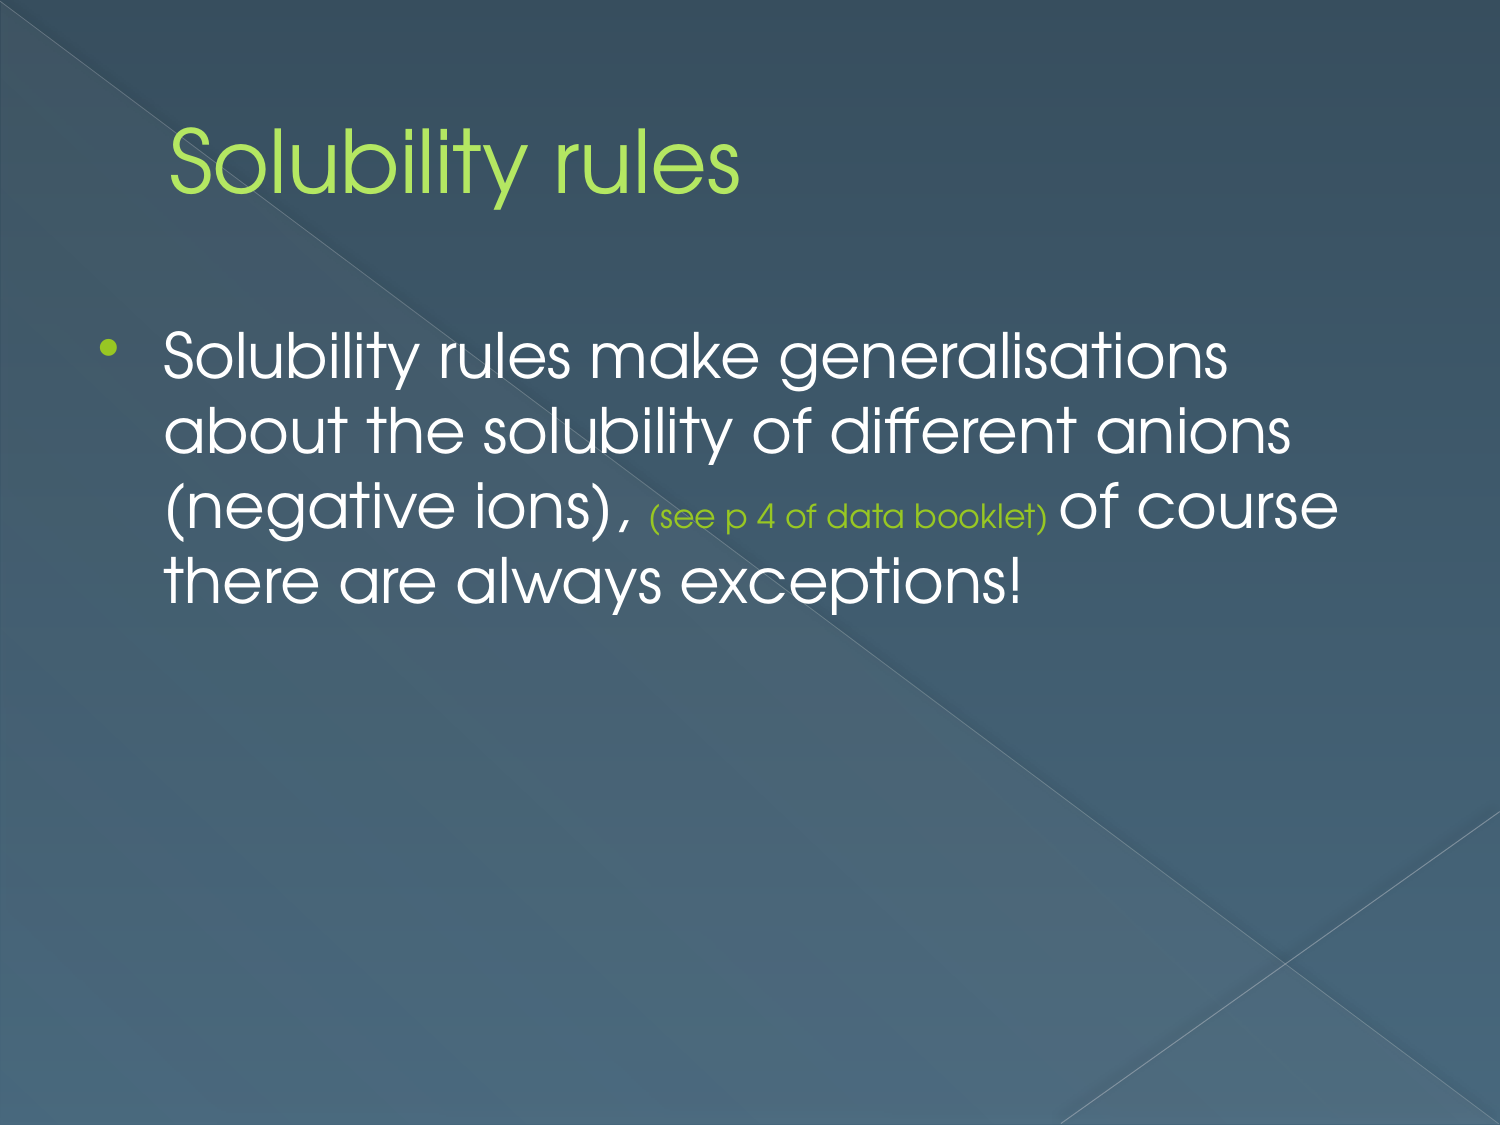

# Solubility rules
Solubility rules make generalisations about the solubility of different anions (negative ions), (see p 4 of data booklet) of course there are always exceptions!